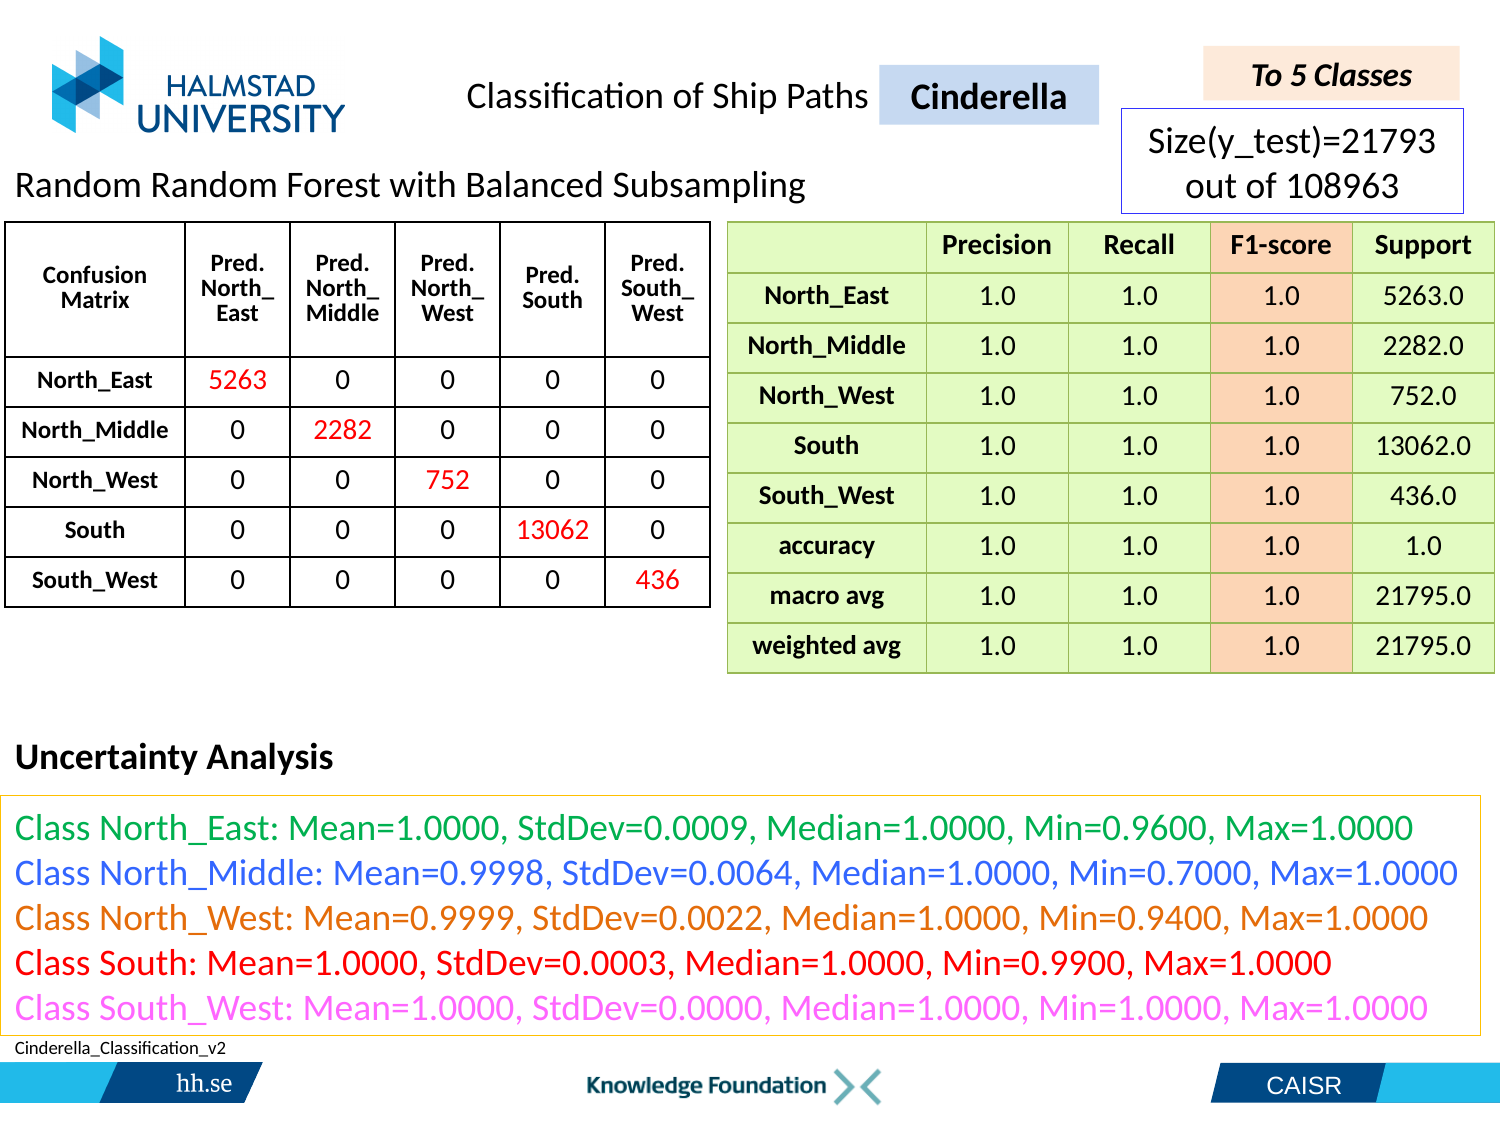

To 5 Classes
Classification of Ship Paths
Cinderella
Size(y_test)=21793 out of 108963
Random Random Forest with Balanced Subsampling
|  | Precision | Recall | F1-score | Support |
| --- | --- | --- | --- | --- |
| North\_East | 1.0 | 1.0 | 1.0 | 5263.0 |
| North\_Middle | 1.0 | 1.0 | 1.0 | 2282.0 |
| North\_West | 1.0 | 1.0 | 1.0 | 752.0 |
| South | 1.0 | 1.0 | 1.0 | 13062.0 |
| South\_West | 1.0 | 1.0 | 1.0 | 436.0 |
| accuracy | 1.0 | 1.0 | 1.0 | 1.0 |
| macro avg | 1.0 | 1.0 | 1.0 | 21795.0 |
| weighted avg | 1.0 | 1.0 | 1.0 | 21795.0 |
| Confusion Matrix | Pred. North\_East | Pred. North\_Middle | Pred. North\_West | Pred. South | Pred. South\_West |
| --- | --- | --- | --- | --- | --- |
| North\_East | 5263 | 0 | 0 | 0 | 0 |
| North\_Middle | 0 | 2282 | 0 | 0 | 0 |
| North\_West | 0 | 0 | 752 | 0 | 0 |
| South | 0 | 0 | 0 | 13062 | 0 |
| South\_West | 0 | 0 | 0 | 0 | 436 |
Uncertainty Analysis
Class North_East: Mean=1.0000, StdDev=0.0009, Median=1.0000, Min=0.9600, Max=1.0000
Class North_Middle: Mean=0.9998, StdDev=0.0064, Median=1.0000, Min=0.7000, Max=1.0000
Class North_West: Mean=0.9999, StdDev=0.0022, Median=1.0000, Min=0.9400, Max=1.0000
Class South: Mean=1.0000, StdDev=0.0003, Median=1.0000, Min=0.9900, Max=1.0000
Class South_West: Mean=1.0000, StdDev=0.0000, Median=1.0000, Min=1.0000, Max=1.0000
Cinderella_Classification_v2